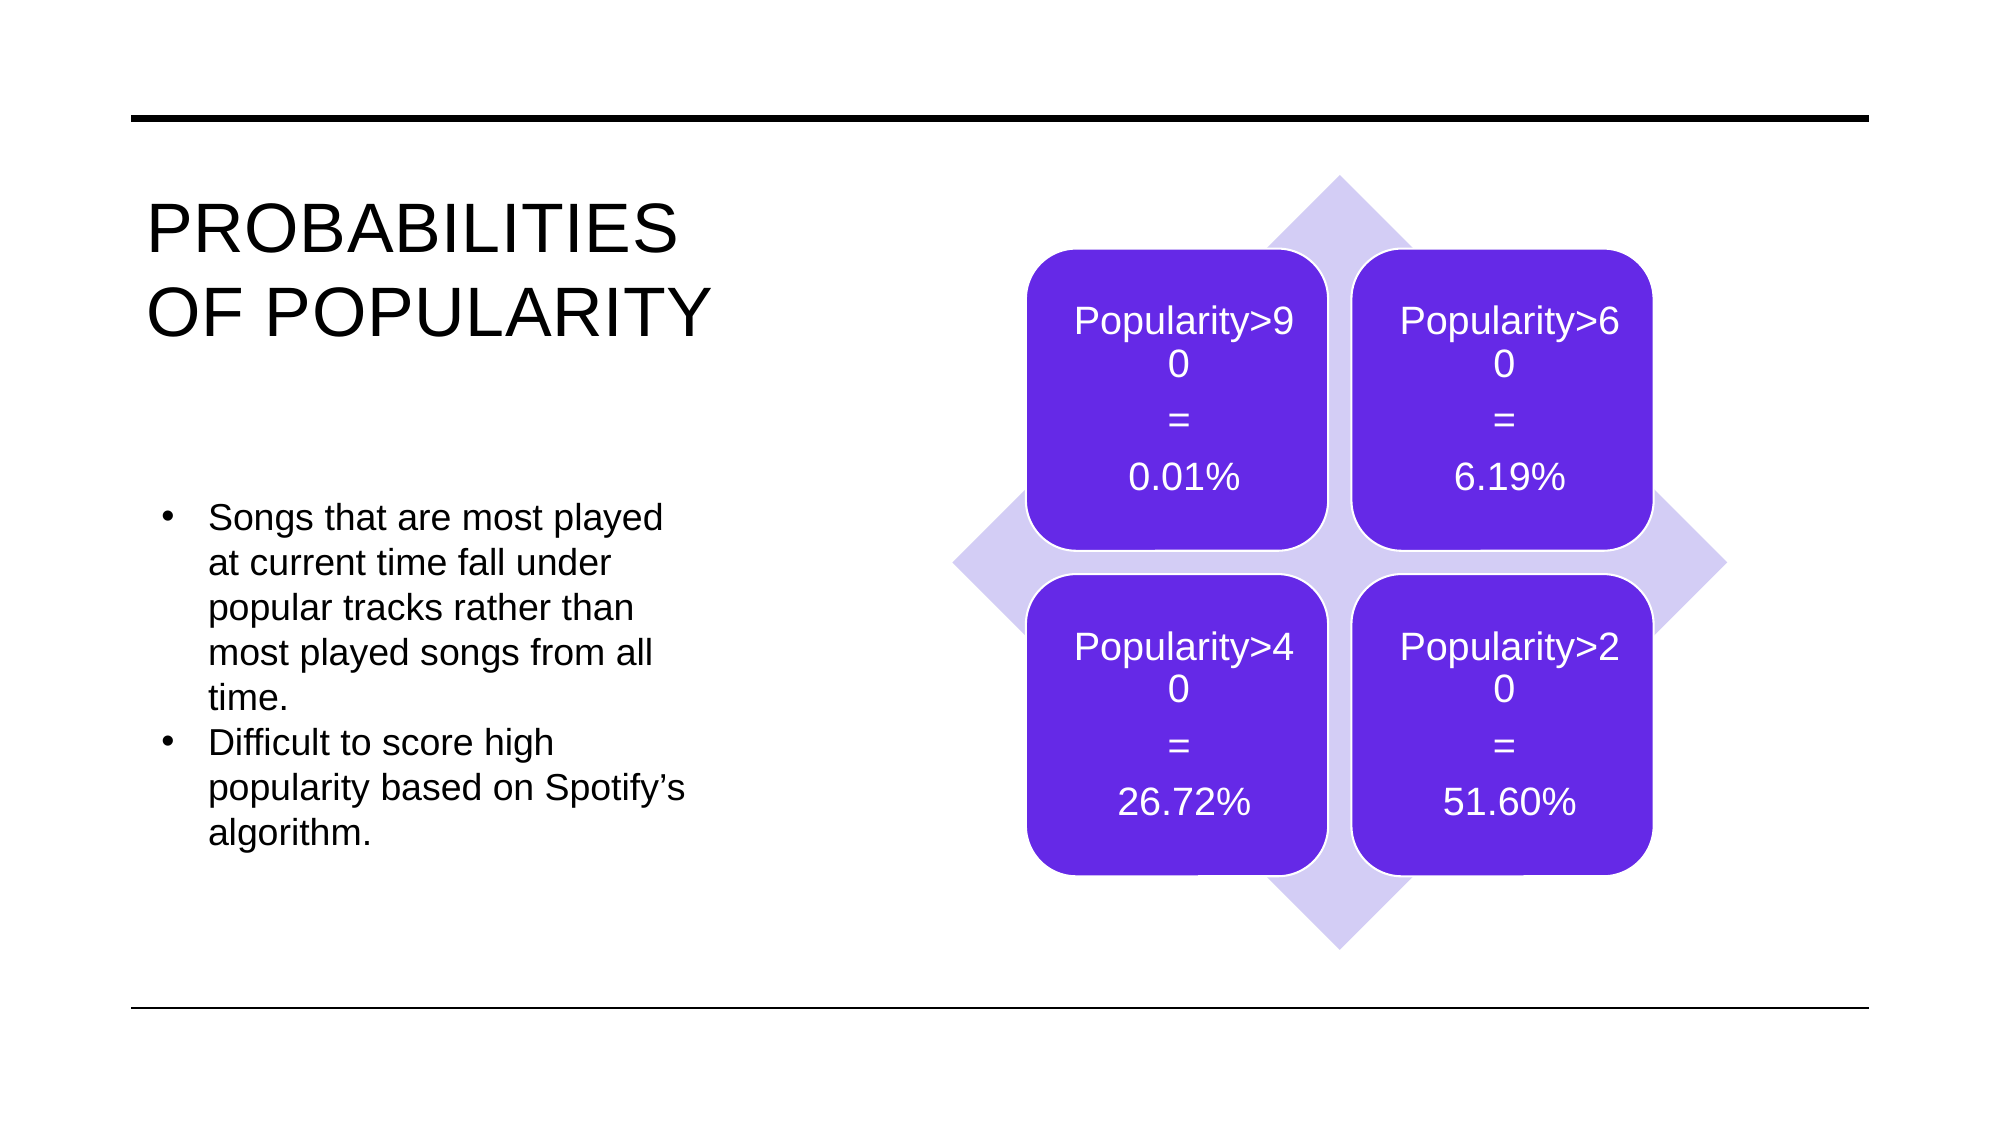

# Probabilities of popularity
Popularity>90
=
0.01%
Popularity>60
=
6.19%
Popularity>40
=
26.72%
Popularity>20
=
51.60%
Songs that are most played at current time fall under popular tracks rather than most played songs from all time.
Difficult to score high popularity based on Spotify’s algorithm.